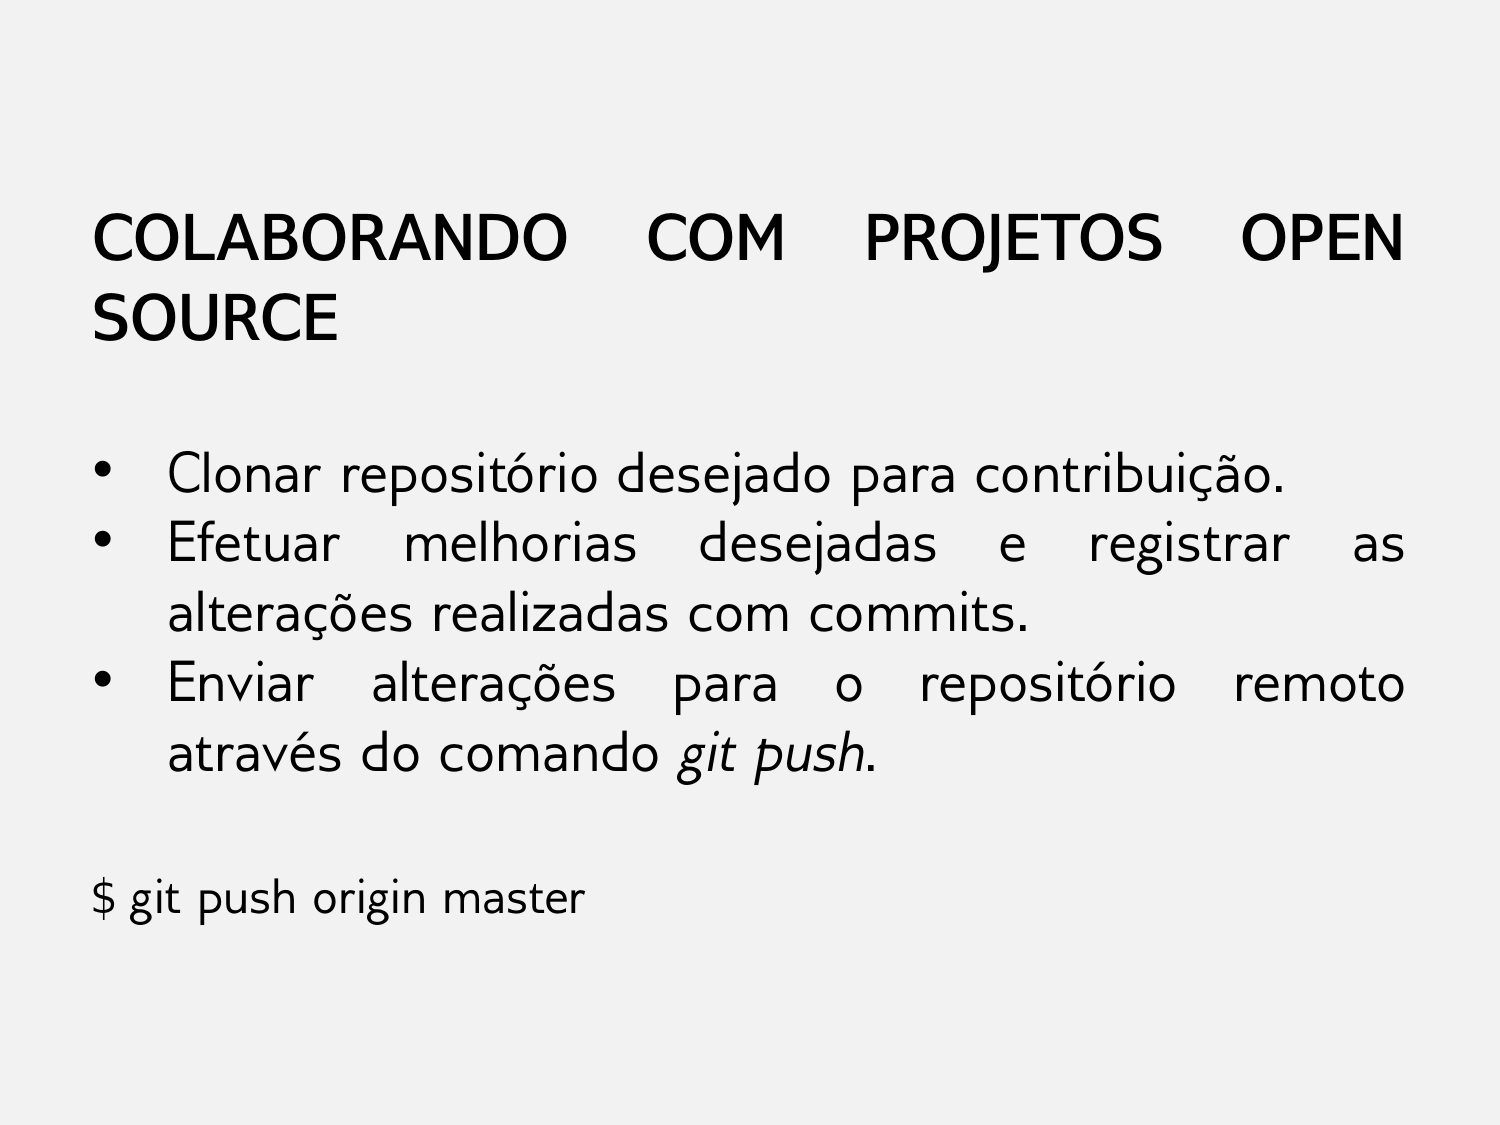

COLABORANDO COM PROJETOS OPEN SOURCE

Clonar repositório desejado para contribuição.
Efetuar melhorias desejadas e registrar as alterações realizadas com commits.
Enviar alterações para o repositório remoto através do comando git push.

$ git push origin master